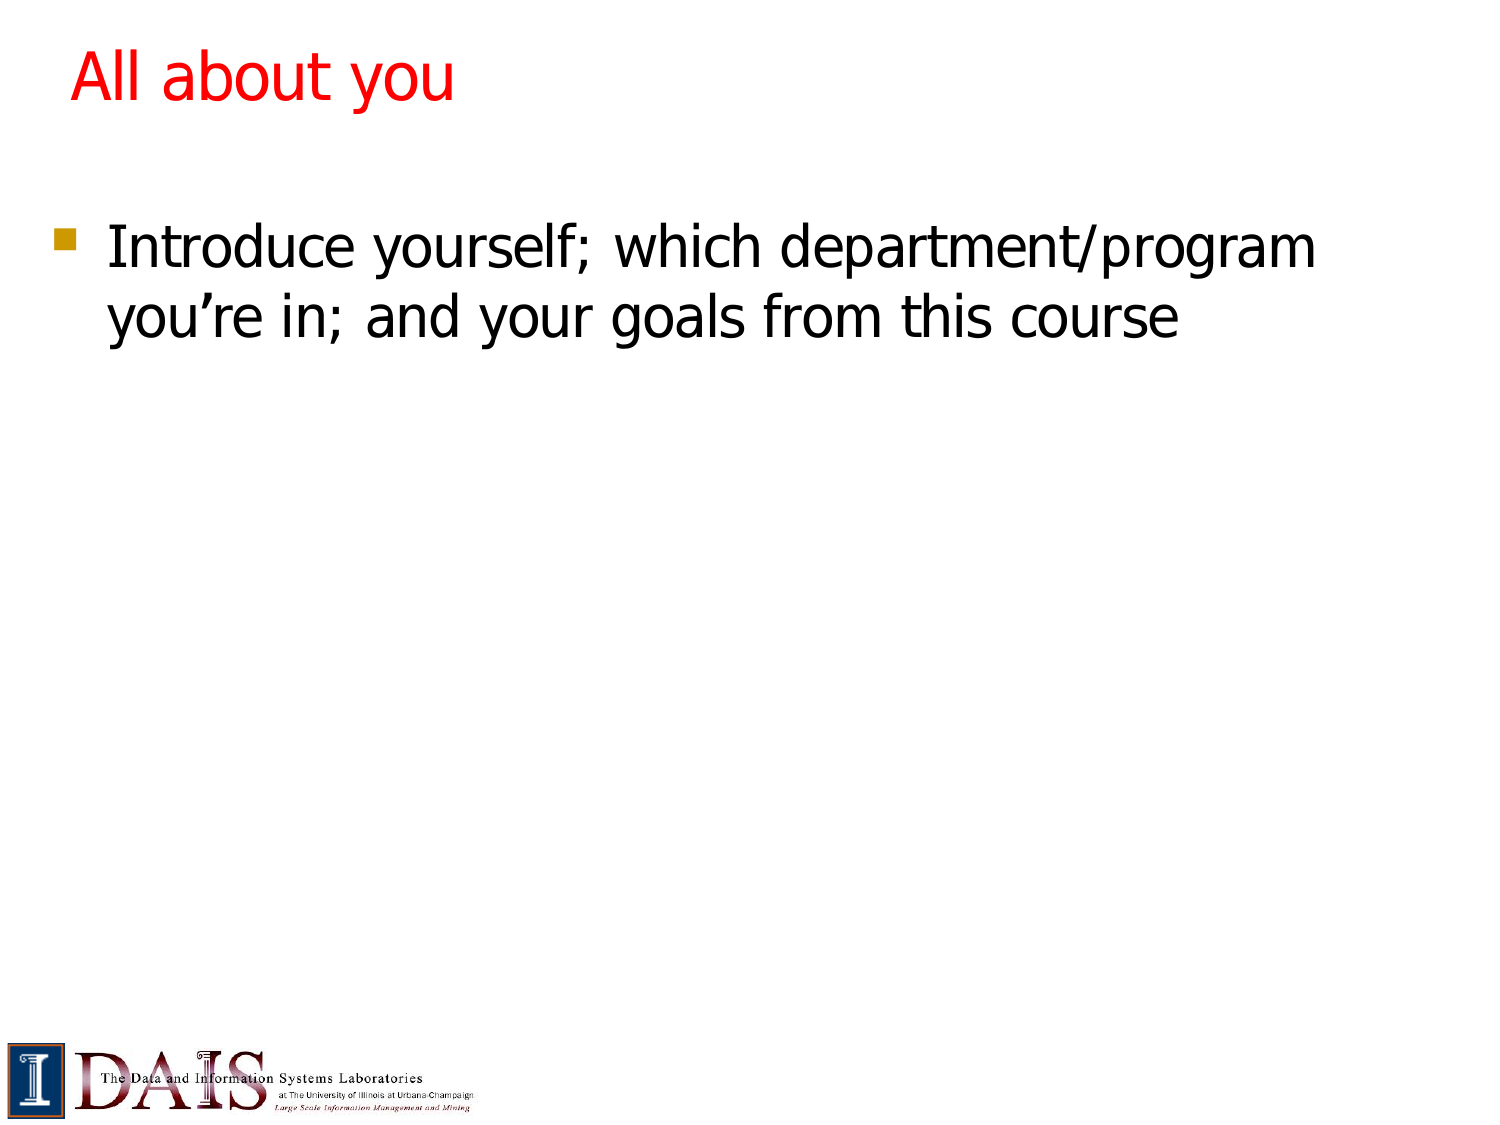

# All about you
Introduce yourself; which department/program you’re in; and your goals from this course